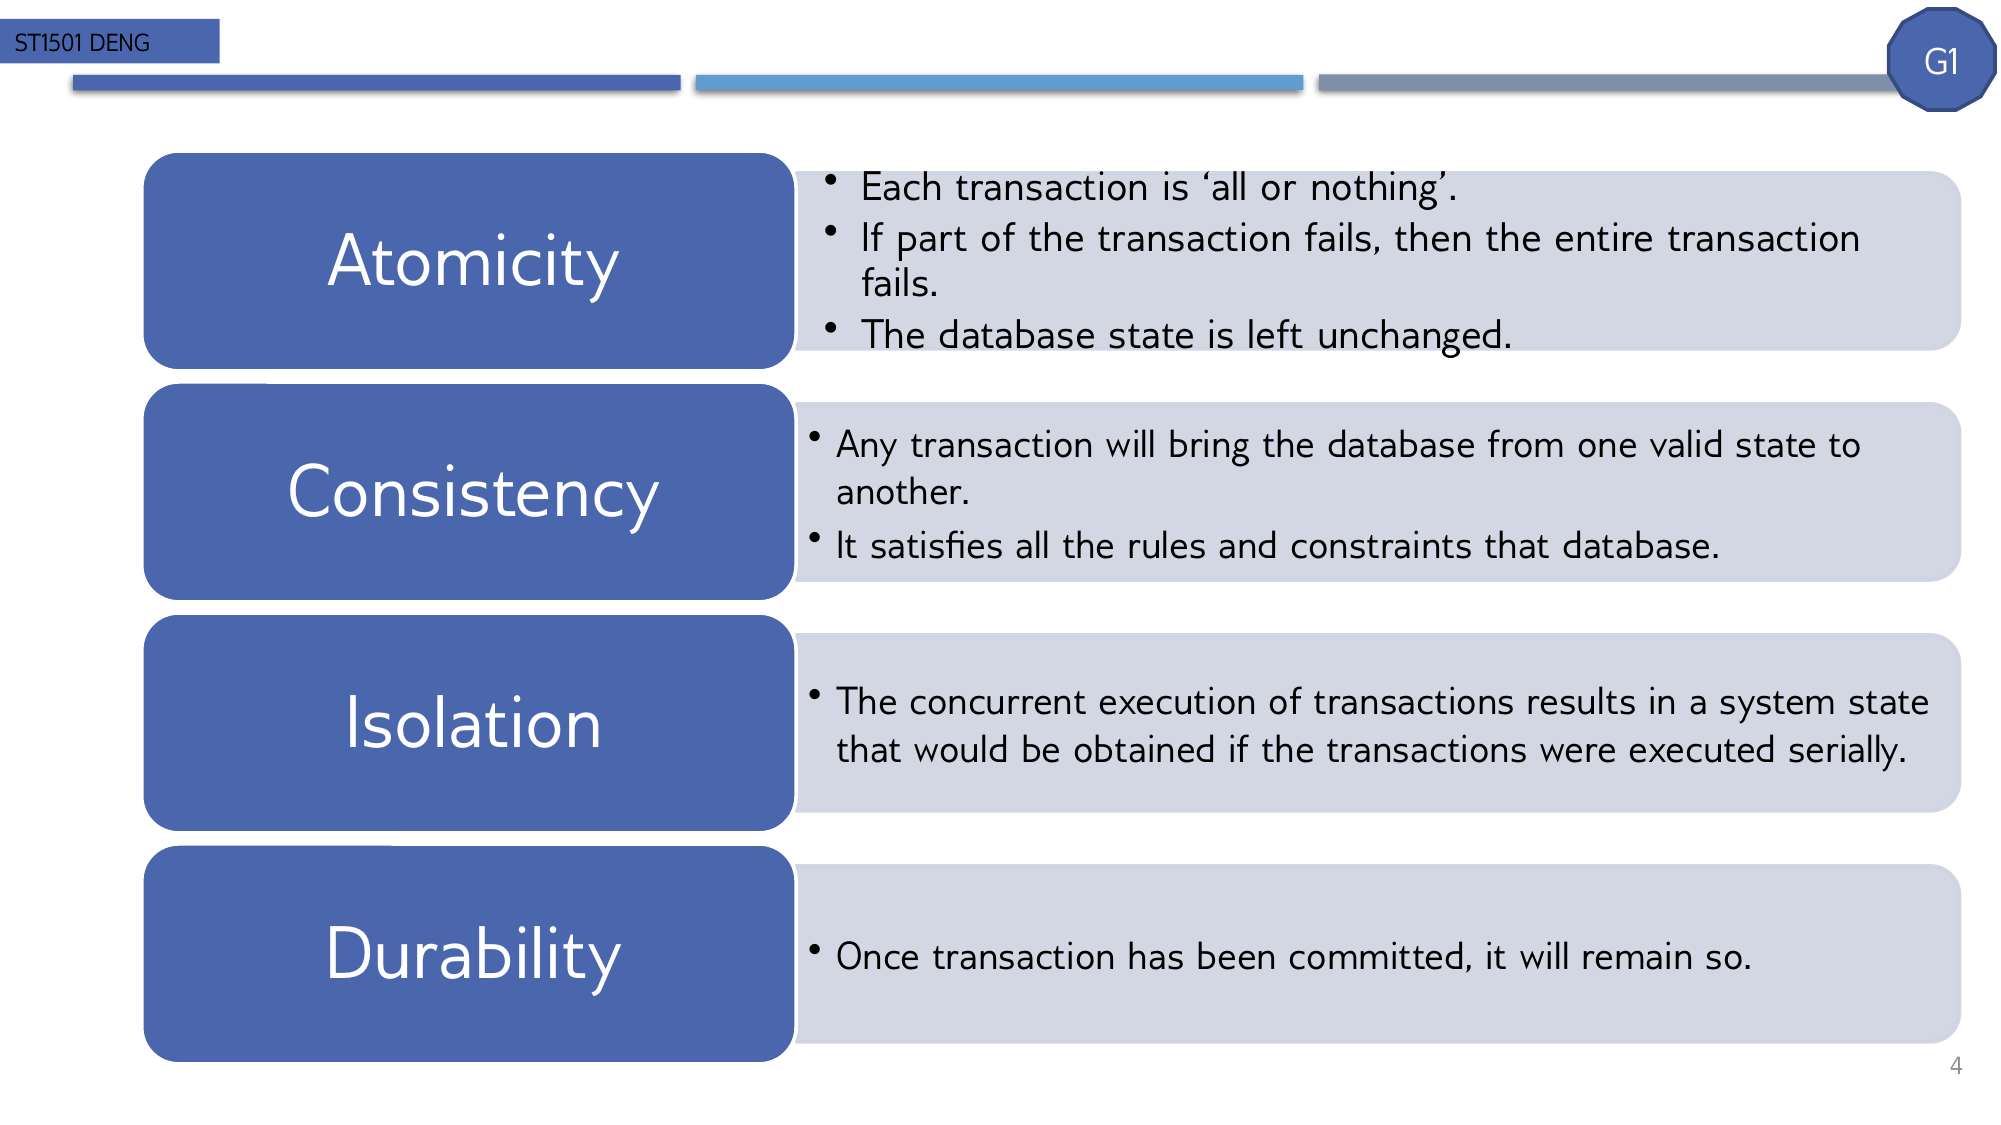

Each transaction is ‘all or nothing’.
If part of the transaction fails, then the entire transaction fails.
The database state is left unchanged.
Atomicity
Any transaction will bring the database from one valid state to another.
It satisfies all the rules and constraints that database.
Consistency
The concurrent execution of transactions results in a system state that would be obtained if the transactions were executed serially.
Isolation
Once transaction has been committed, it will remain so.
Durability
4